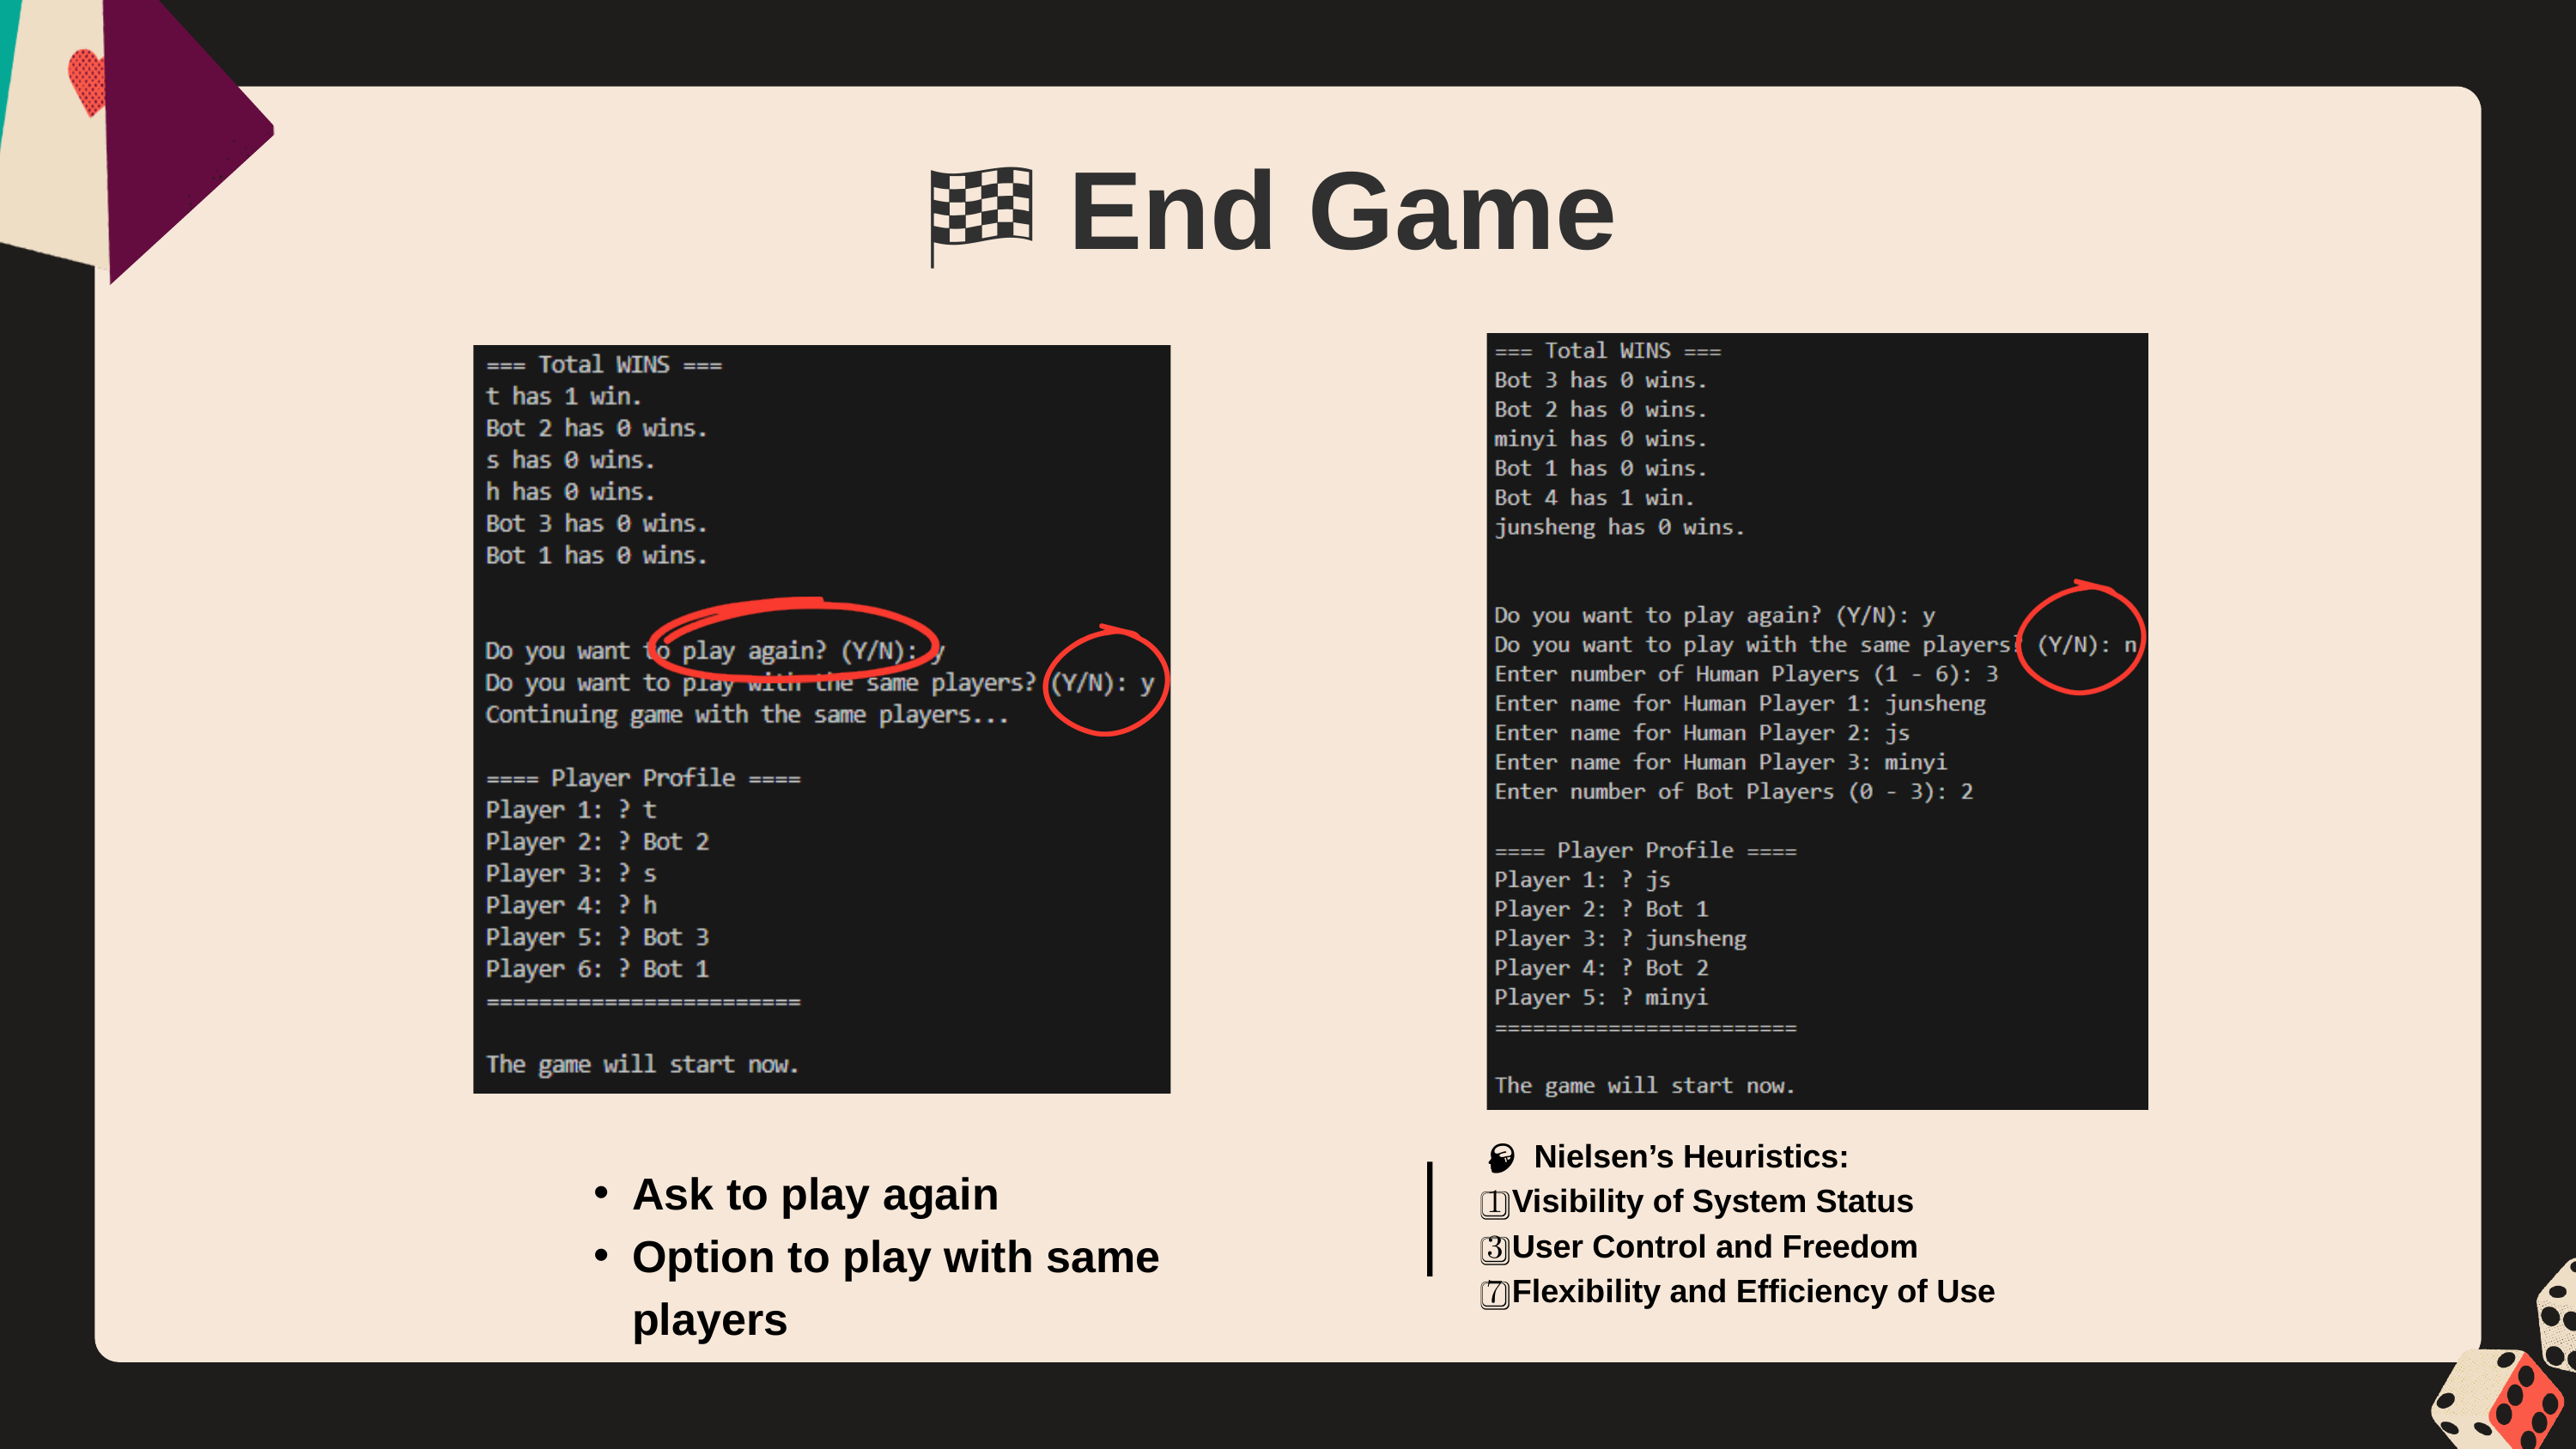

🏁 End Game

🧠  Nielsen’s Heuristics:
1️⃣ Visibility of System Status
3️⃣ User Control and Freedom
7️⃣ Flexibility and Efficiency of Use
Ask to play again
Option to play with same players